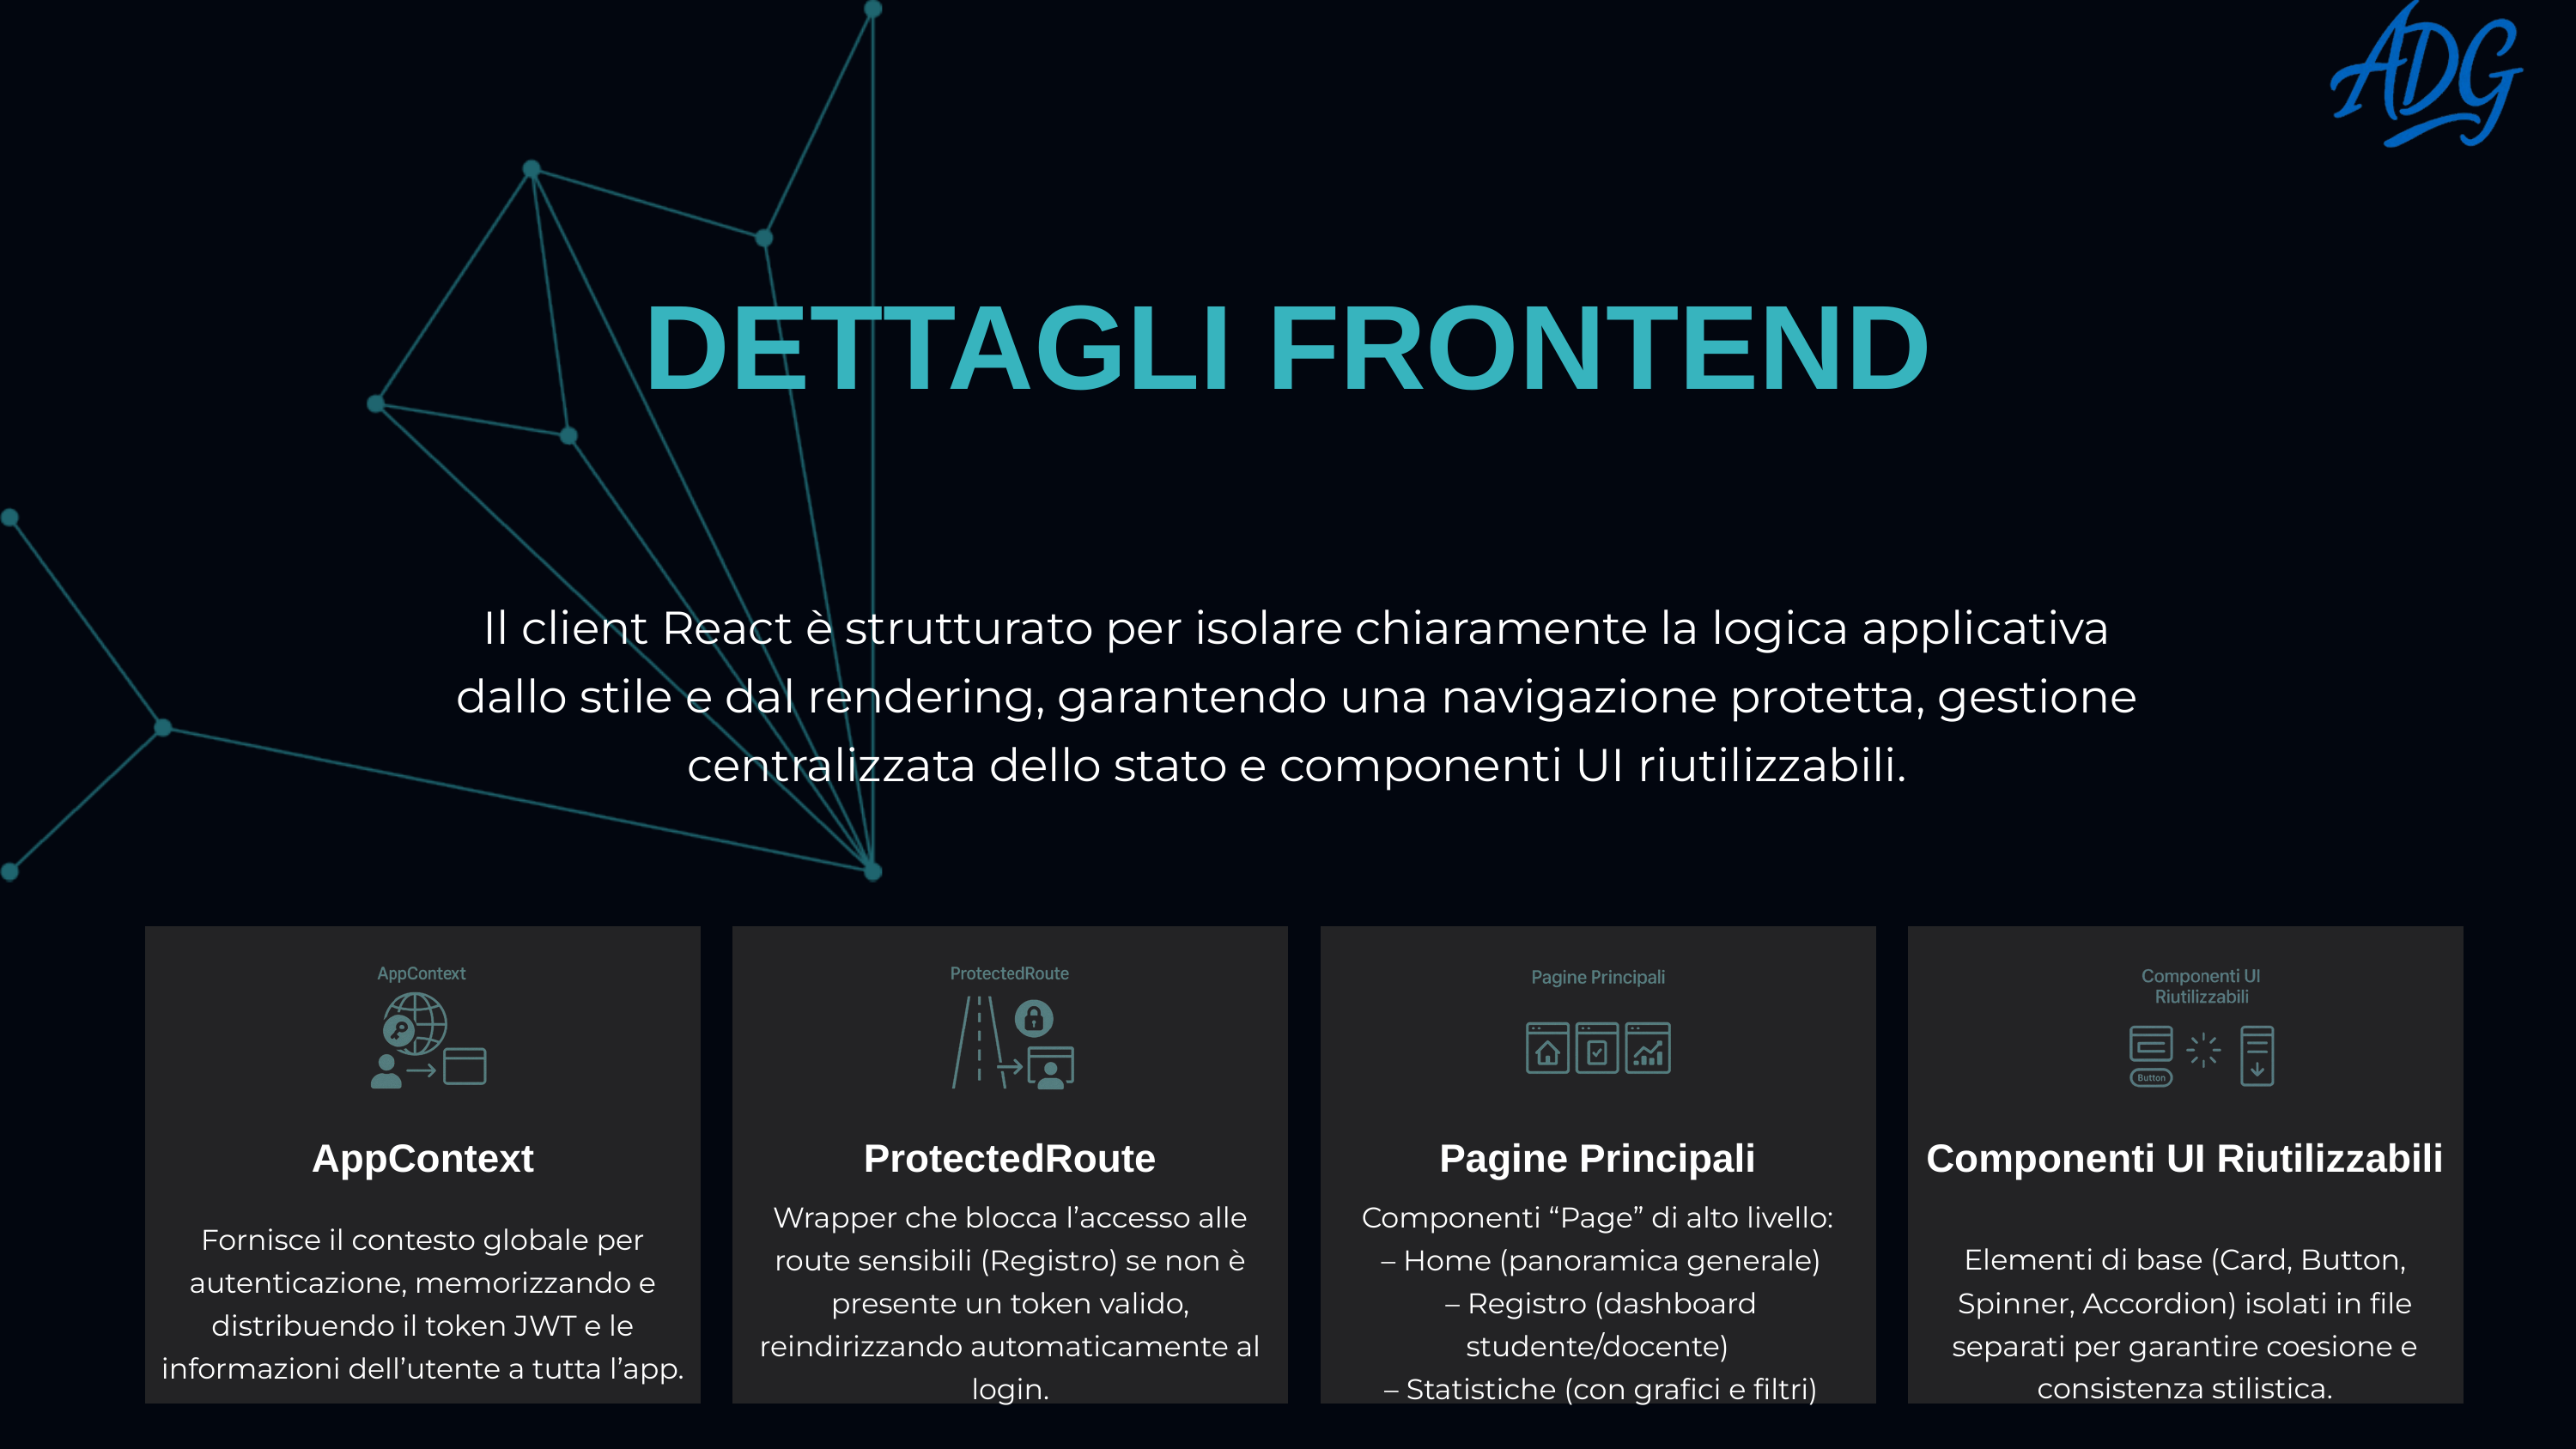

DETTAGLI FRONTEND
Il client React è strutturato per isolare chiaramente la logica applicativa dallo stile e dal rendering, garantendo una navigazione protetta, gestione centralizzata dello stato e componenti UI riutilizzabili.

AppContext
ProtectedRoute
Pagine Principali
Componenti UI Riutilizzabili
Wrapper che blocca l’accesso alle route sensibili (Registro) se non è presente un token valido, reindirizzando automaticamente al login.
Componenti “Page” di alto livello:
 – Home (panoramica generale)
 – Registro (dashboard studente/docente)
 – Statistiche (con grafici e filtri)
Fornisce il contesto globale per autenticazione, memorizzando e distribuendo il token JWT e le informazioni dell’utente a tutta l’app.
Elementi di base (Card, Button, Spinner, Accordion) isolati in file separati per garantire coesione e consistenza stilistica.